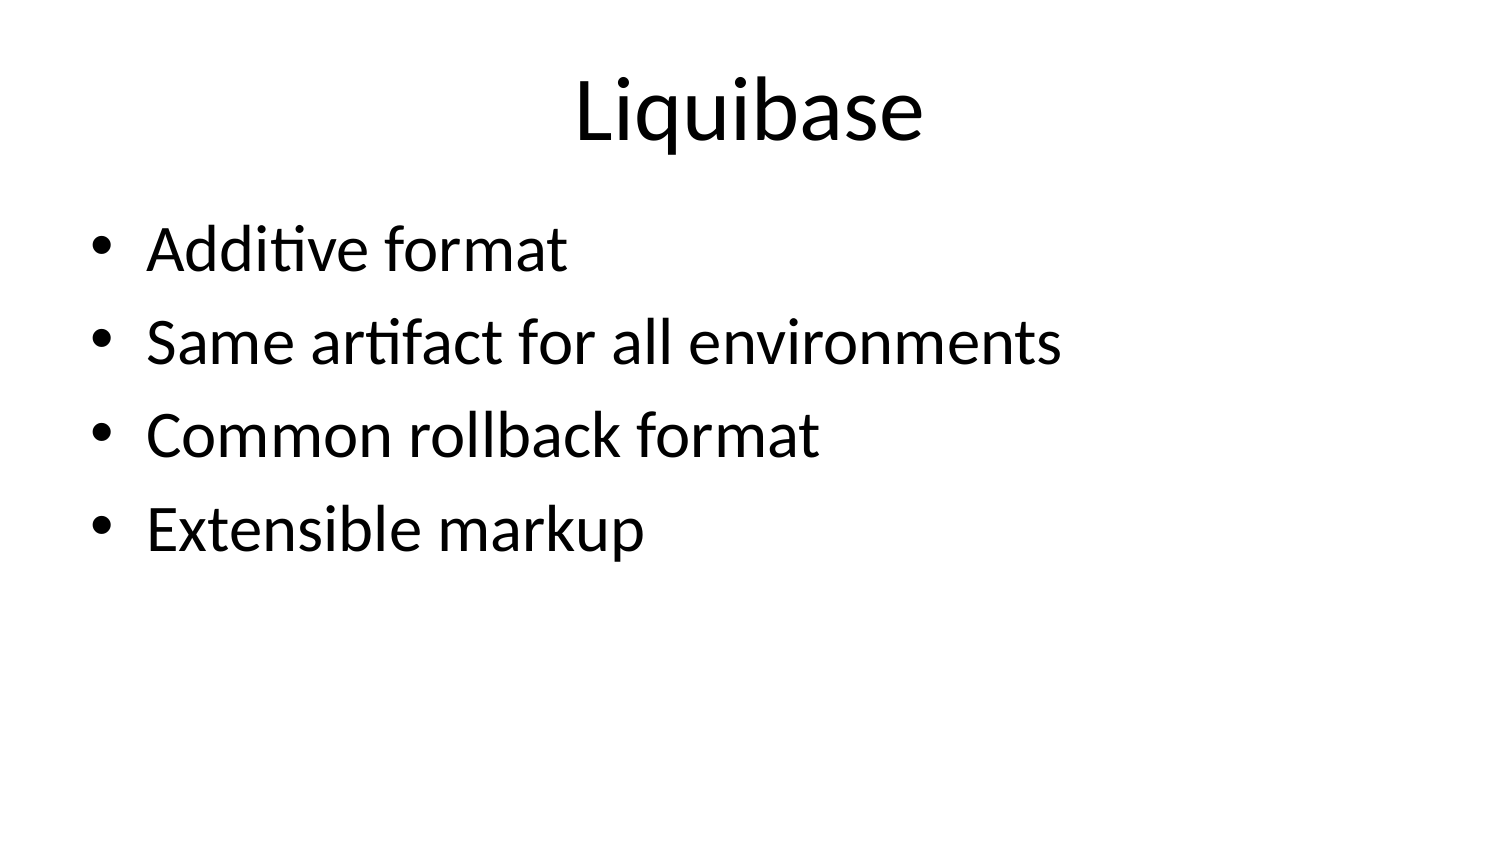

# Liquibase
Additive format
Same artifact for all environments
Common rollback format
Extensible markup